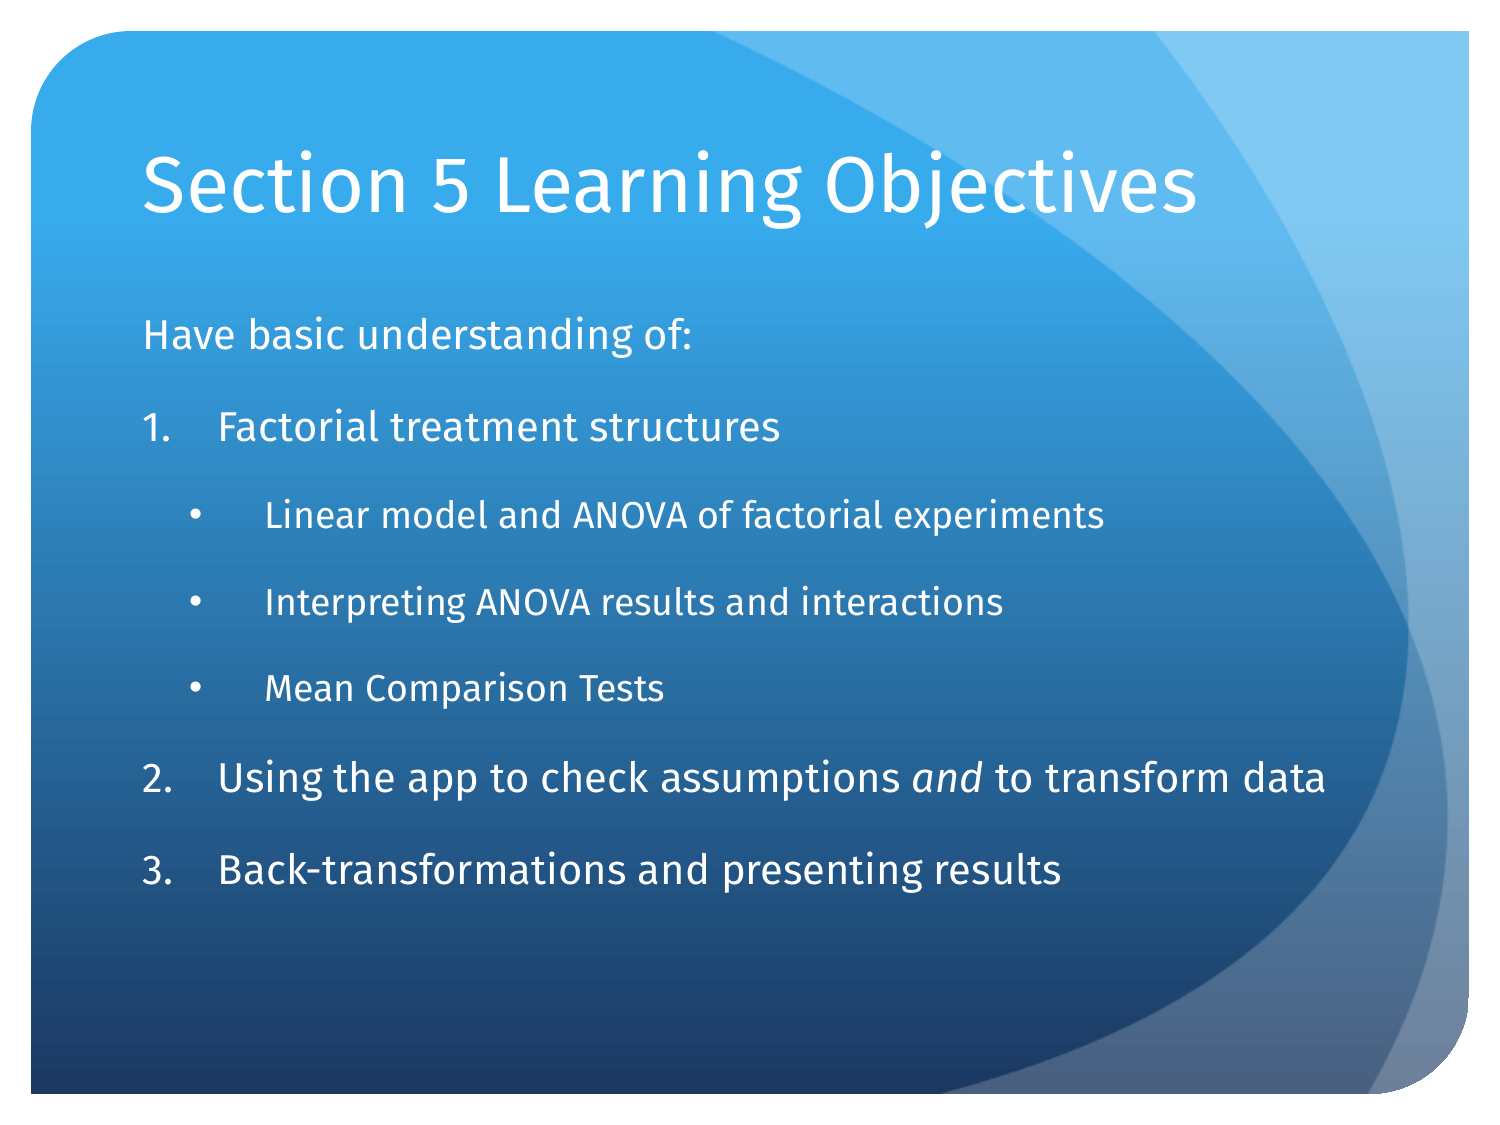

# Section 5 Learning Objectives
Have basic understanding of:
Factorial treatment structures
Linear model and ANOVA of factorial experiments
Interpreting ANOVA results and interactions
Mean Comparison Tests
Using the app to check assumptions and to transform data
Back-transformations and presenting results